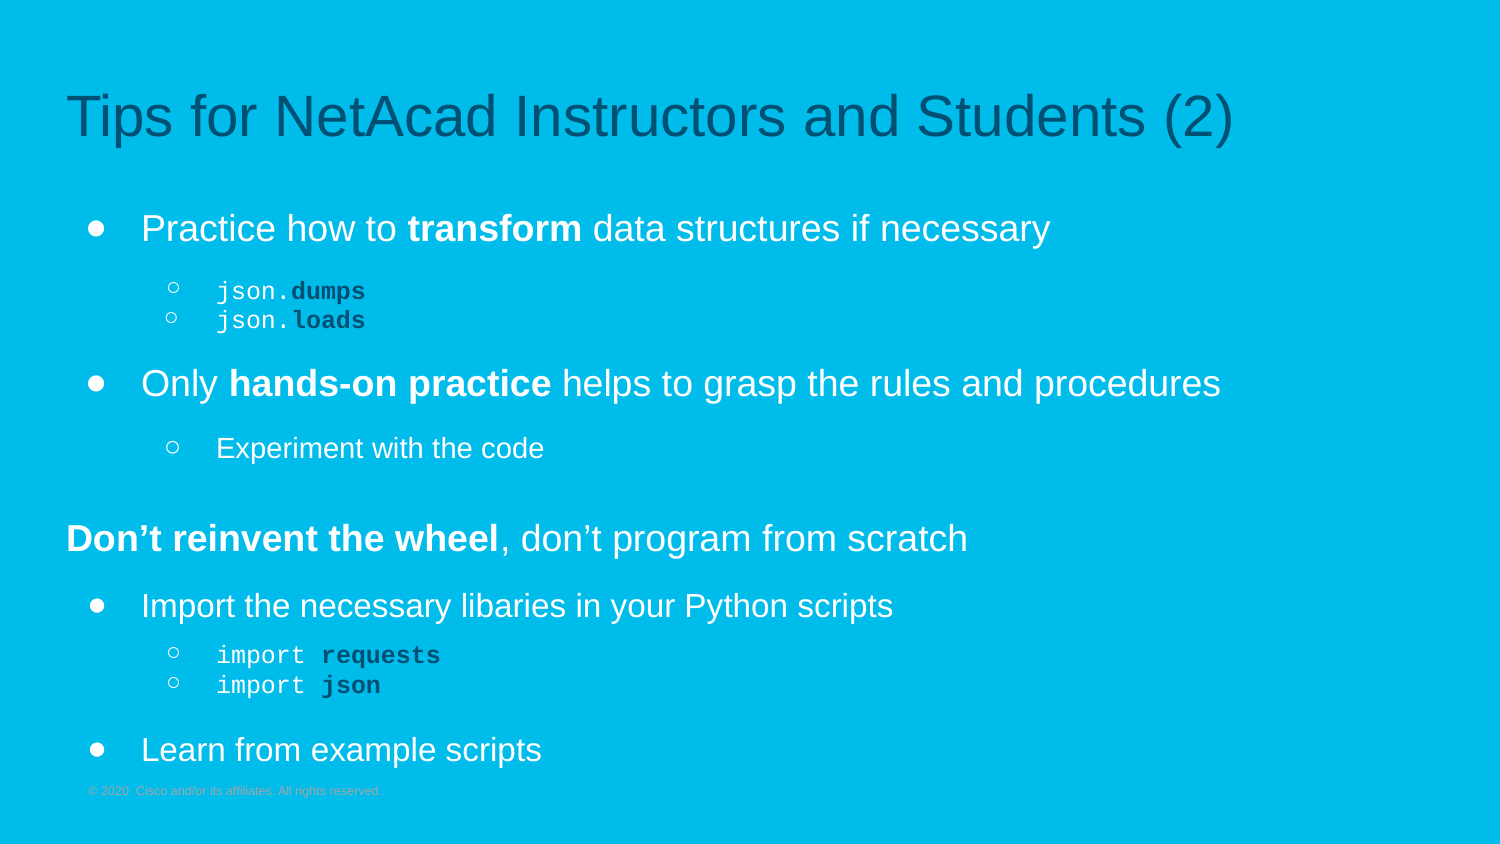

# Tips for NetAcad Instructors and Students (2)
Practice how to transform data structures if necessary
json.dumps
json.loads
Only hands-on practice helps to grasp the rules and procedures
Experiment with the code
Don’t reinvent the wheel, don’t program from scratch
Import the necessary libaries in your Python scripts
import requests
import json
Learn from example scripts